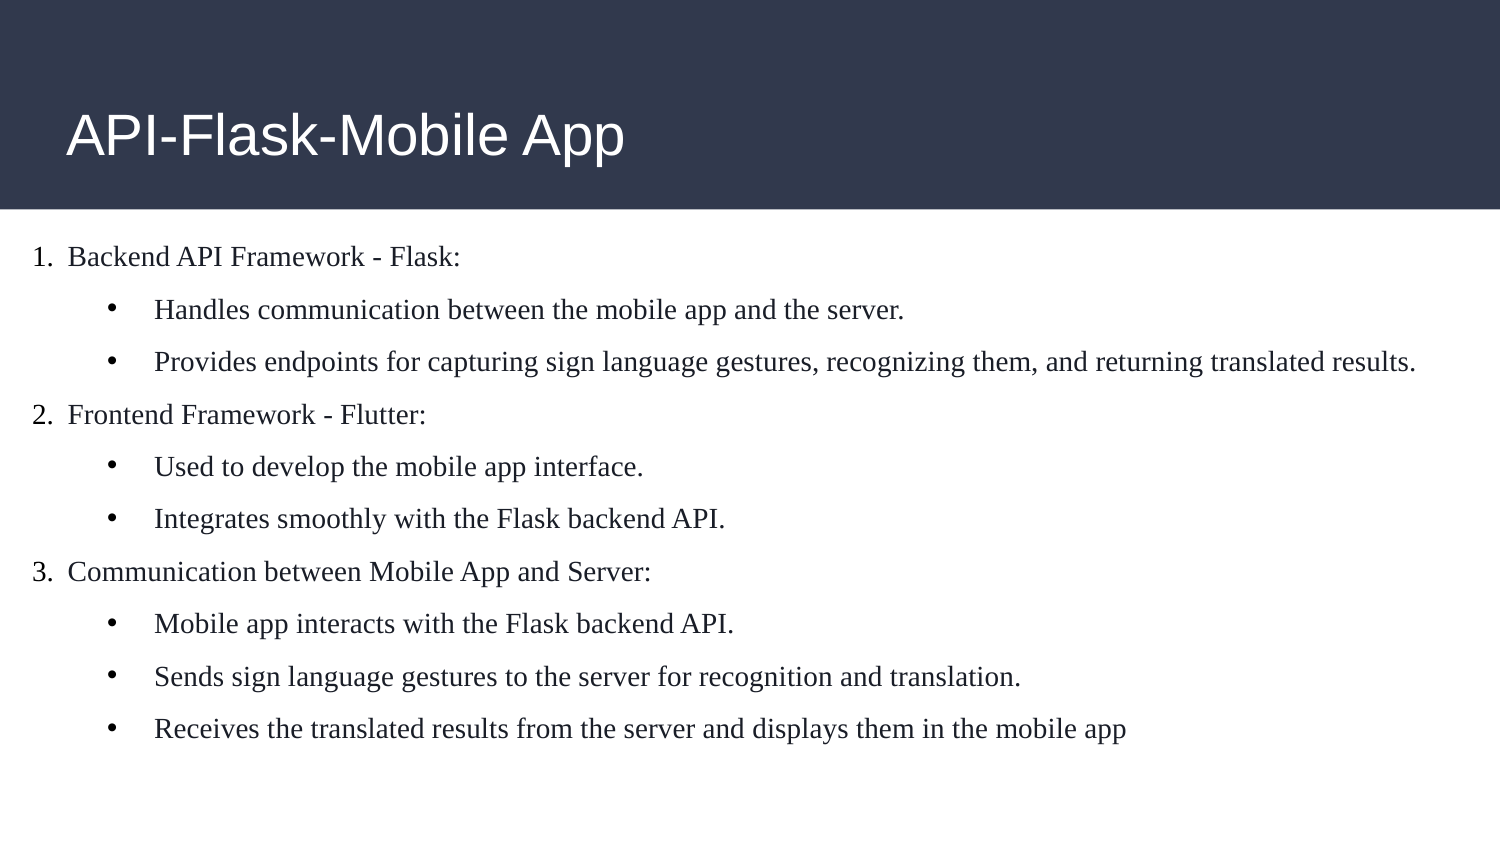

# API-Flask-Mobile App
Backend API Framework - Flask:
Handles communication between the mobile app and the server.
Provides endpoints for capturing sign language gestures, recognizing them, and returning translated results.
Frontend Framework - Flutter:
Used to develop the mobile app interface.
Integrates smoothly with the Flask backend API.
Communication between Mobile App and Server:
Mobile app interacts with the Flask backend API.
Sends sign language gestures to the server for recognition and translation.
Receives the translated results from the server and displays them in the mobile app